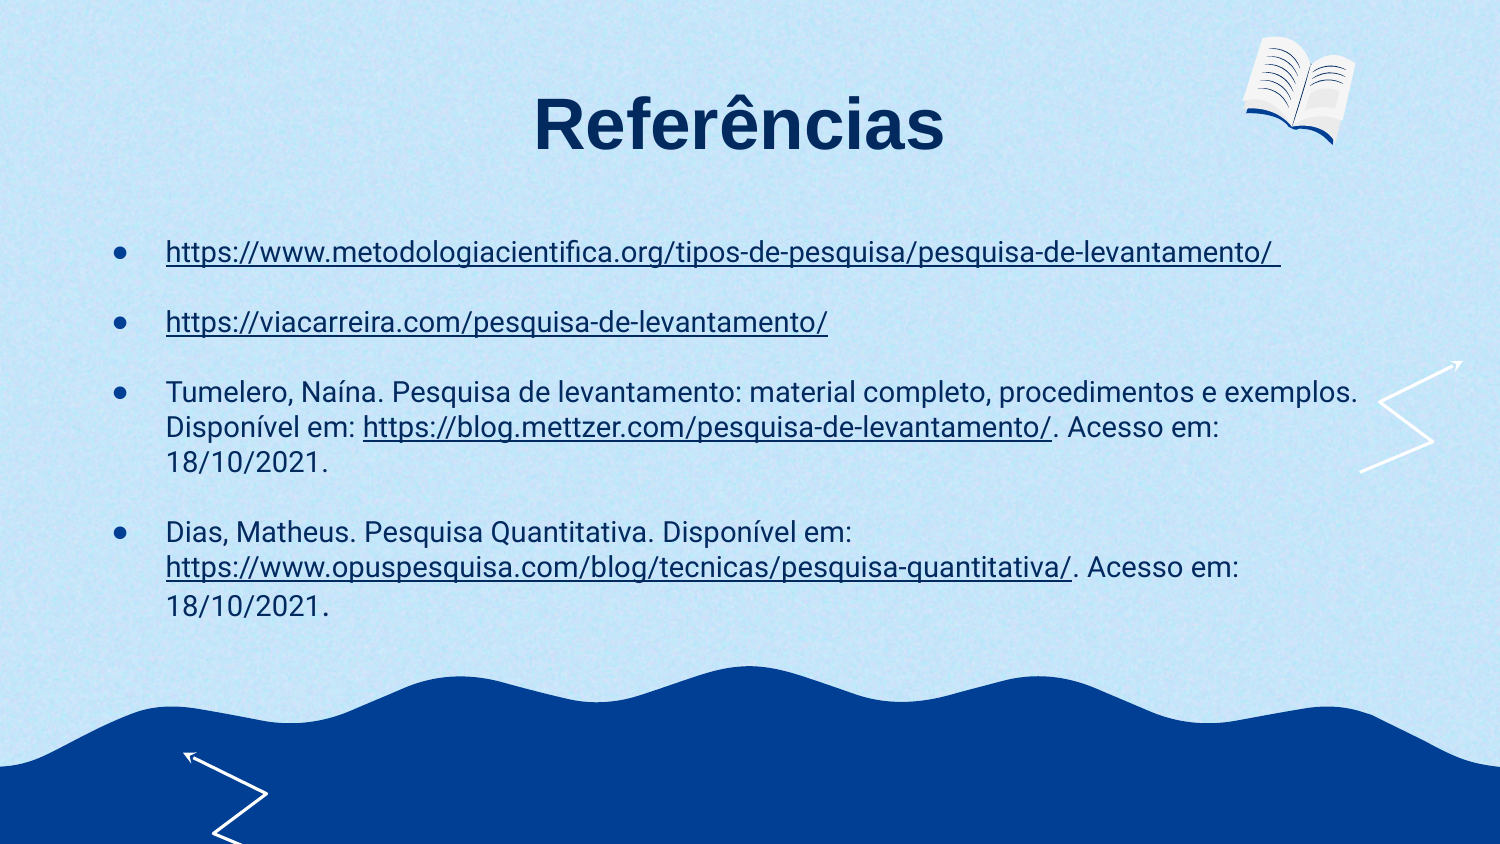

# Referências

https://www.metodologiacientifica.org/tipos-de-pesquisa/pesquisa-de-levantamento/

https://viacarreira.com/pesquisa-de-levantamento/

Tumelero, Naína. Pesquisa de levantamento: material completo, procedimentos e exemplos. Disponível em: https://blog.mettzer.com/pesquisa-de-levantamento/. Acesso em: 18/10/2021.

Dias, Matheus. Pesquisa Quantitativa. Disponível em: https://www.opuspesquisa.com/blog/tecnicas/pesquisa-quantitativa/. Acesso em: 18/10/2021.